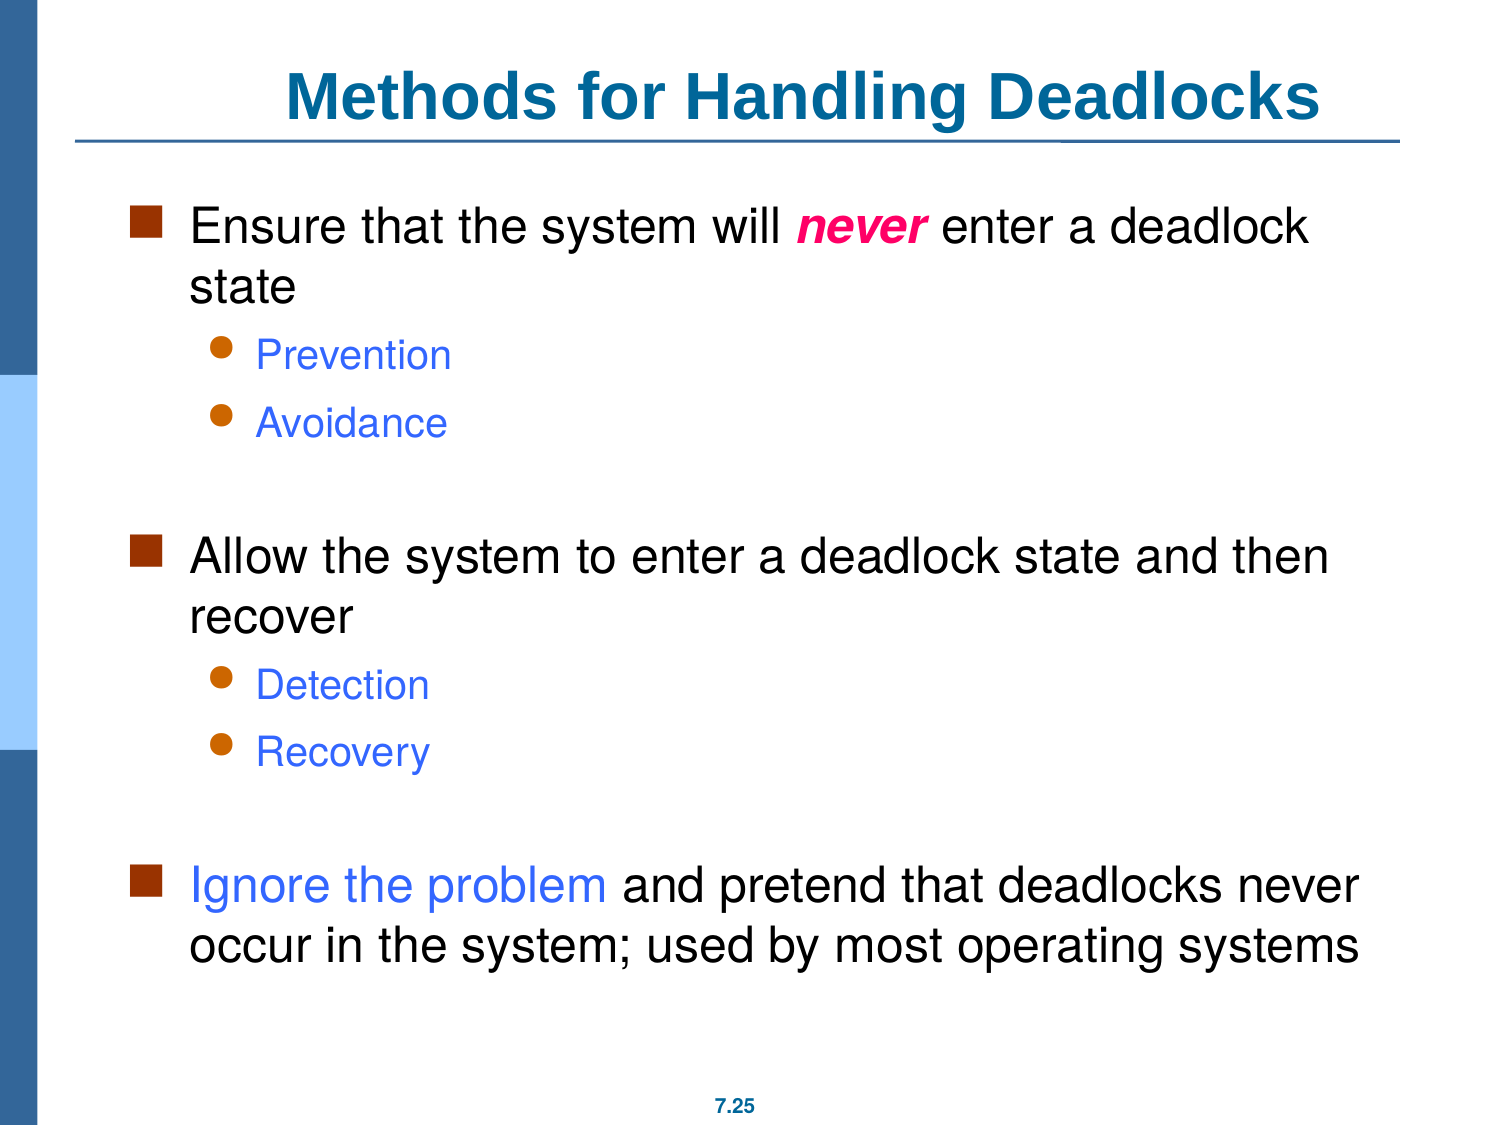

# Methods for Handling Deadlocks
Ensure that the system will never enter a deadlock state
Prevention
Avoidance
Allow the system to enter a deadlock state and then recover
Detection
Recovery
Ignore the problem and pretend that deadlocks never occur in the system; used by most operating systems